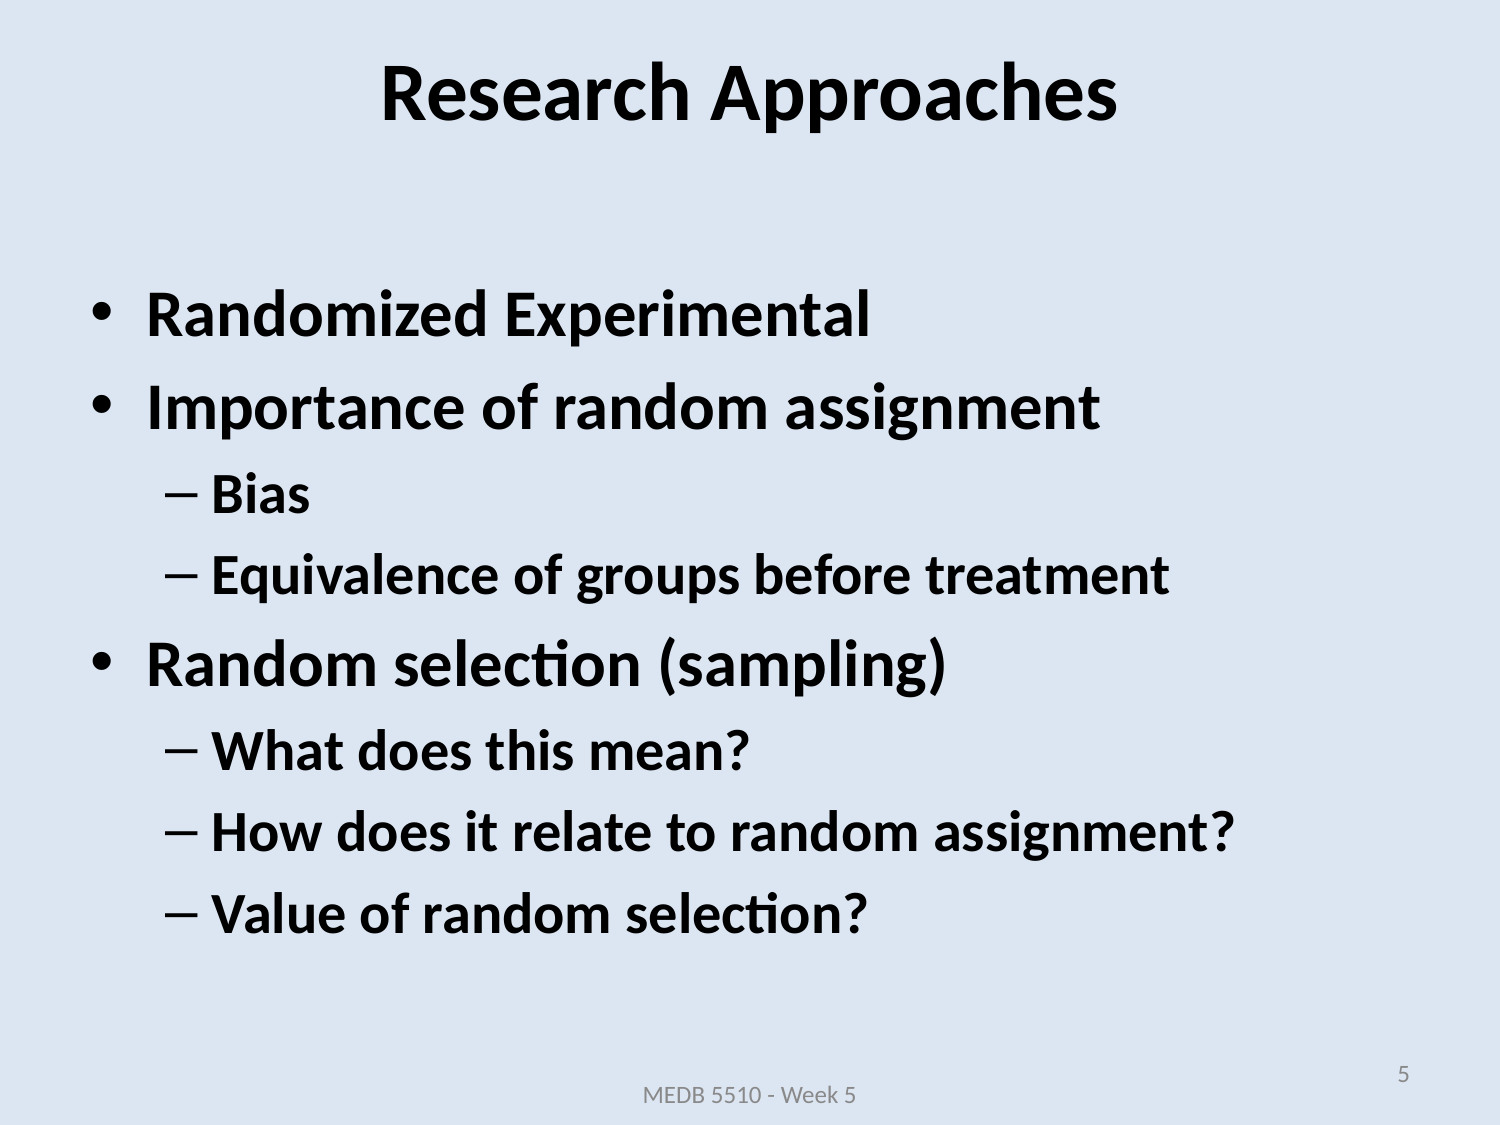

Randomized Experimental
Importance of random assignment
Bias
Equivalence of groups before treatment
Random selection (sampling)
What does this mean?
How does it relate to random assignment?
Value of random selection?

Research Approaches
5
MEDB 5510 - Week 5